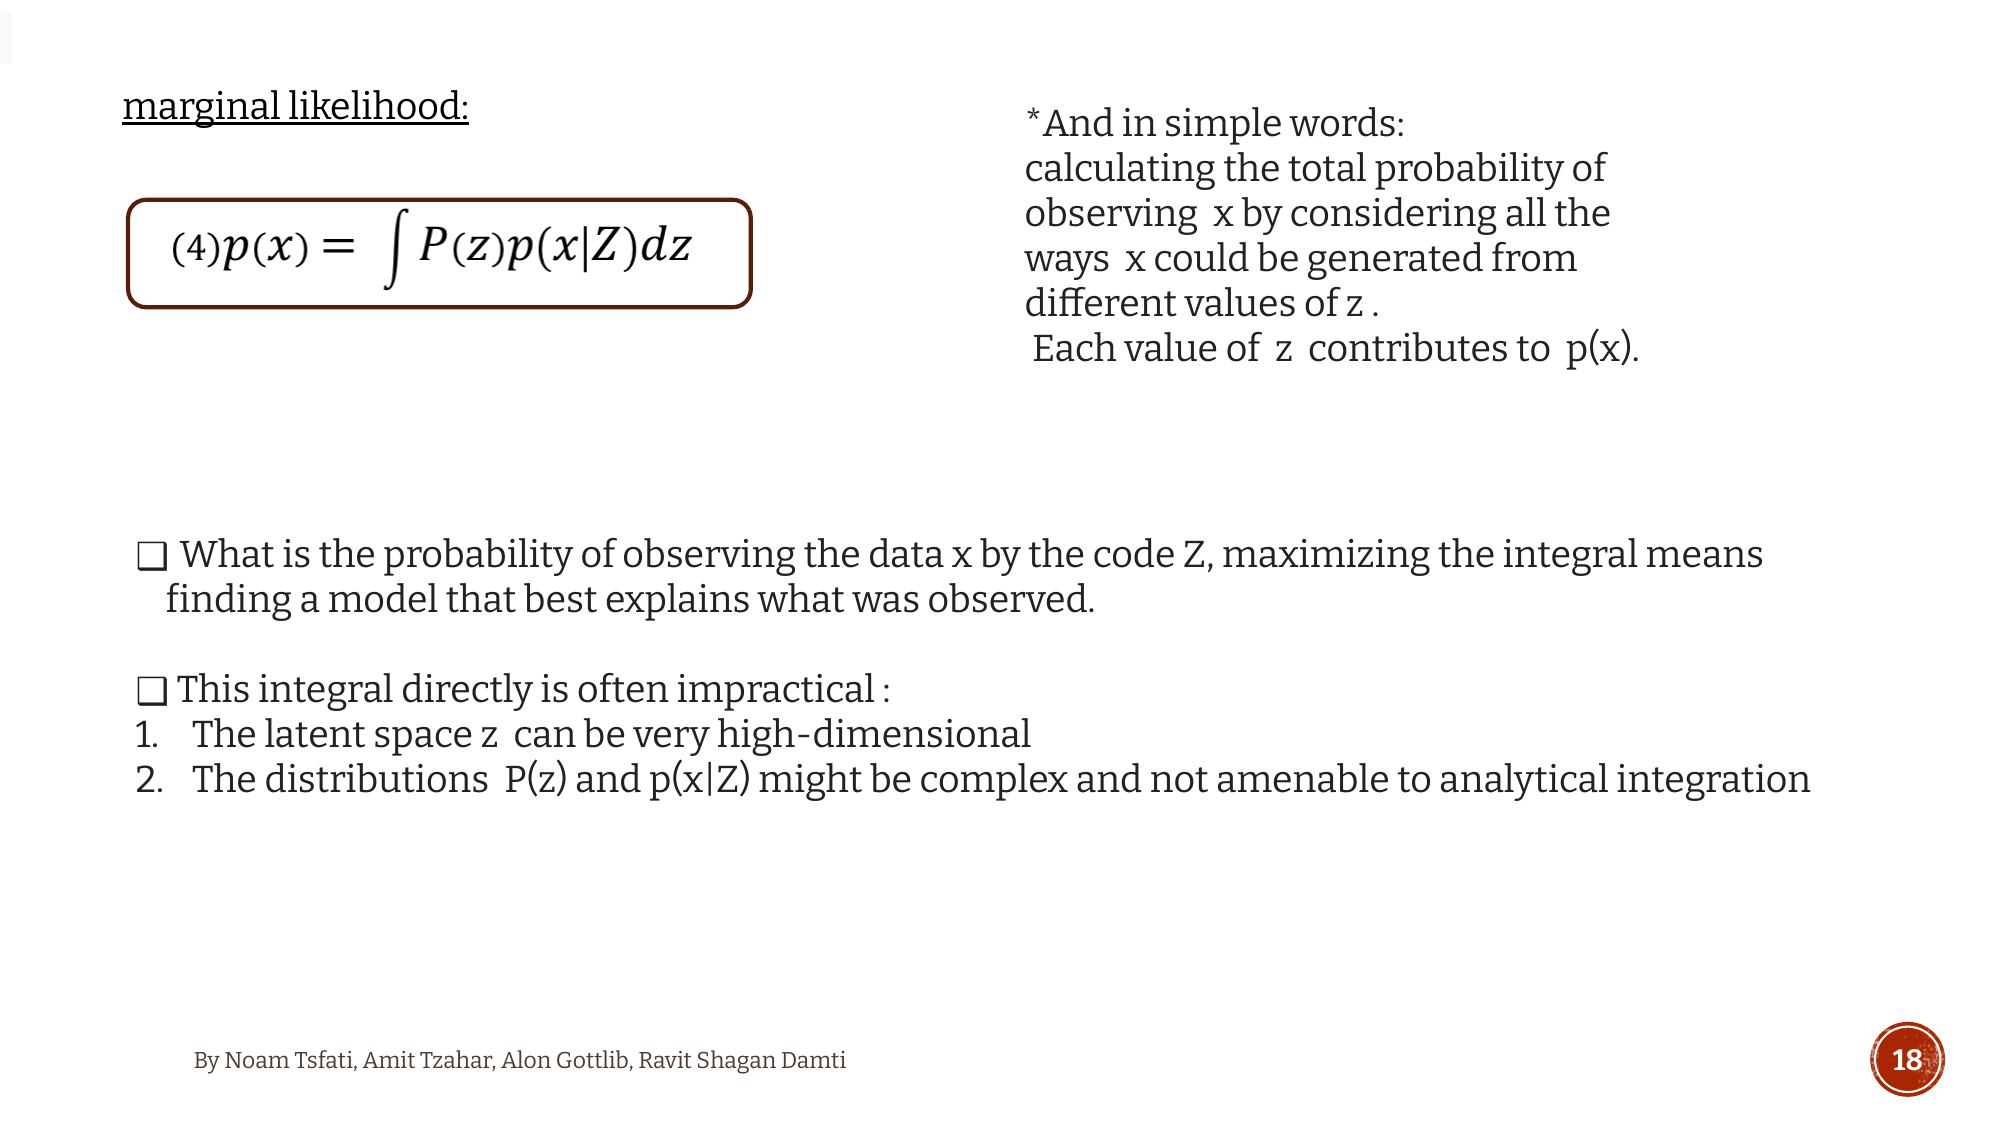

marginal likelihood:

*And in simple words:
calculating the total probability of observing  x by considering all the ways  x could be generated from different values of z .
 Each value of  z  contributes to  p(x).

 What is the probability of observing the data x by the code Z, maximizing the integral means finding a model that best explains what was observed.

 This integral directly is often impractical :
The latent space z  can be very high-dimensional
The distributions  P(z) and p(x|Z) might be complex and not amenable to analytical integration

By Noam Tsfati, Amit Tzahar, Alon Gottlib, Ravit Shagan Damti
18